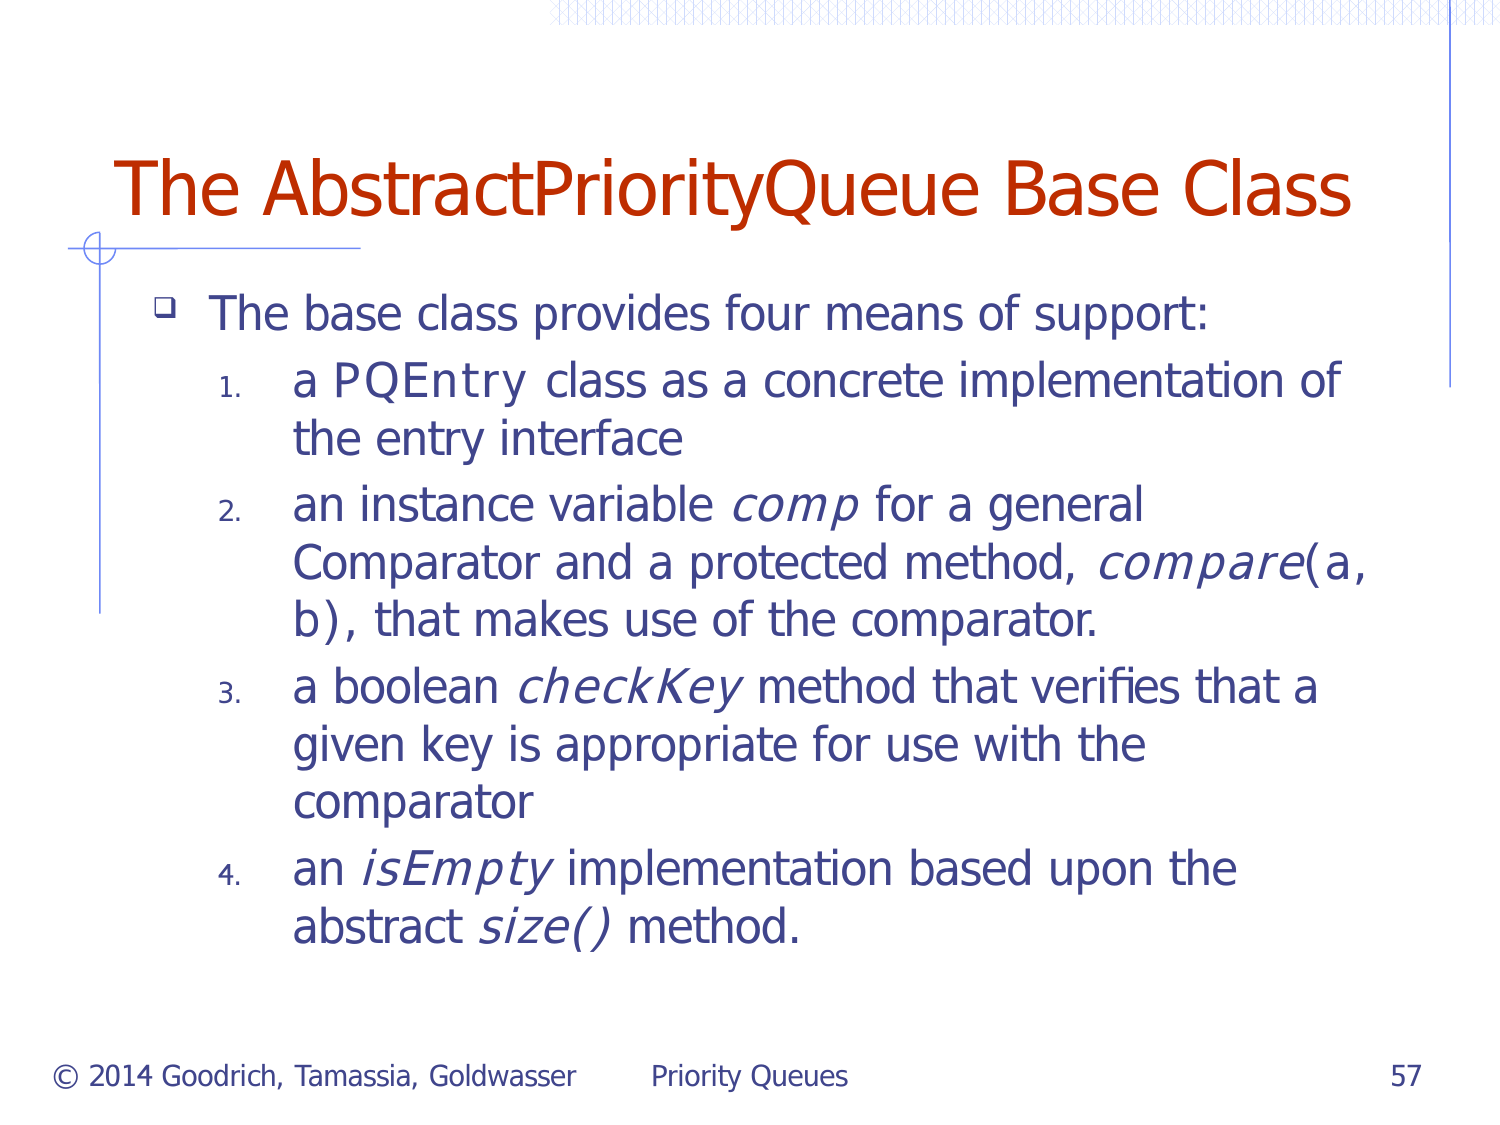

# The AbstractPriorityQueue Base Class
The base class provides four means of support:
a PQEntry class as a concrete implementation of the entry interface
an instance variable comp for a general Comparator and a protected method, compare(a, b), that makes use of the comparator.
a boolean checkKey method that verifies that a given key is appropriate for use with the comparator
an isEmpty implementation based upon the abstract size() method.
© 2014 Goodrich, Tamassia, Goldwasser
Priority Queues
57